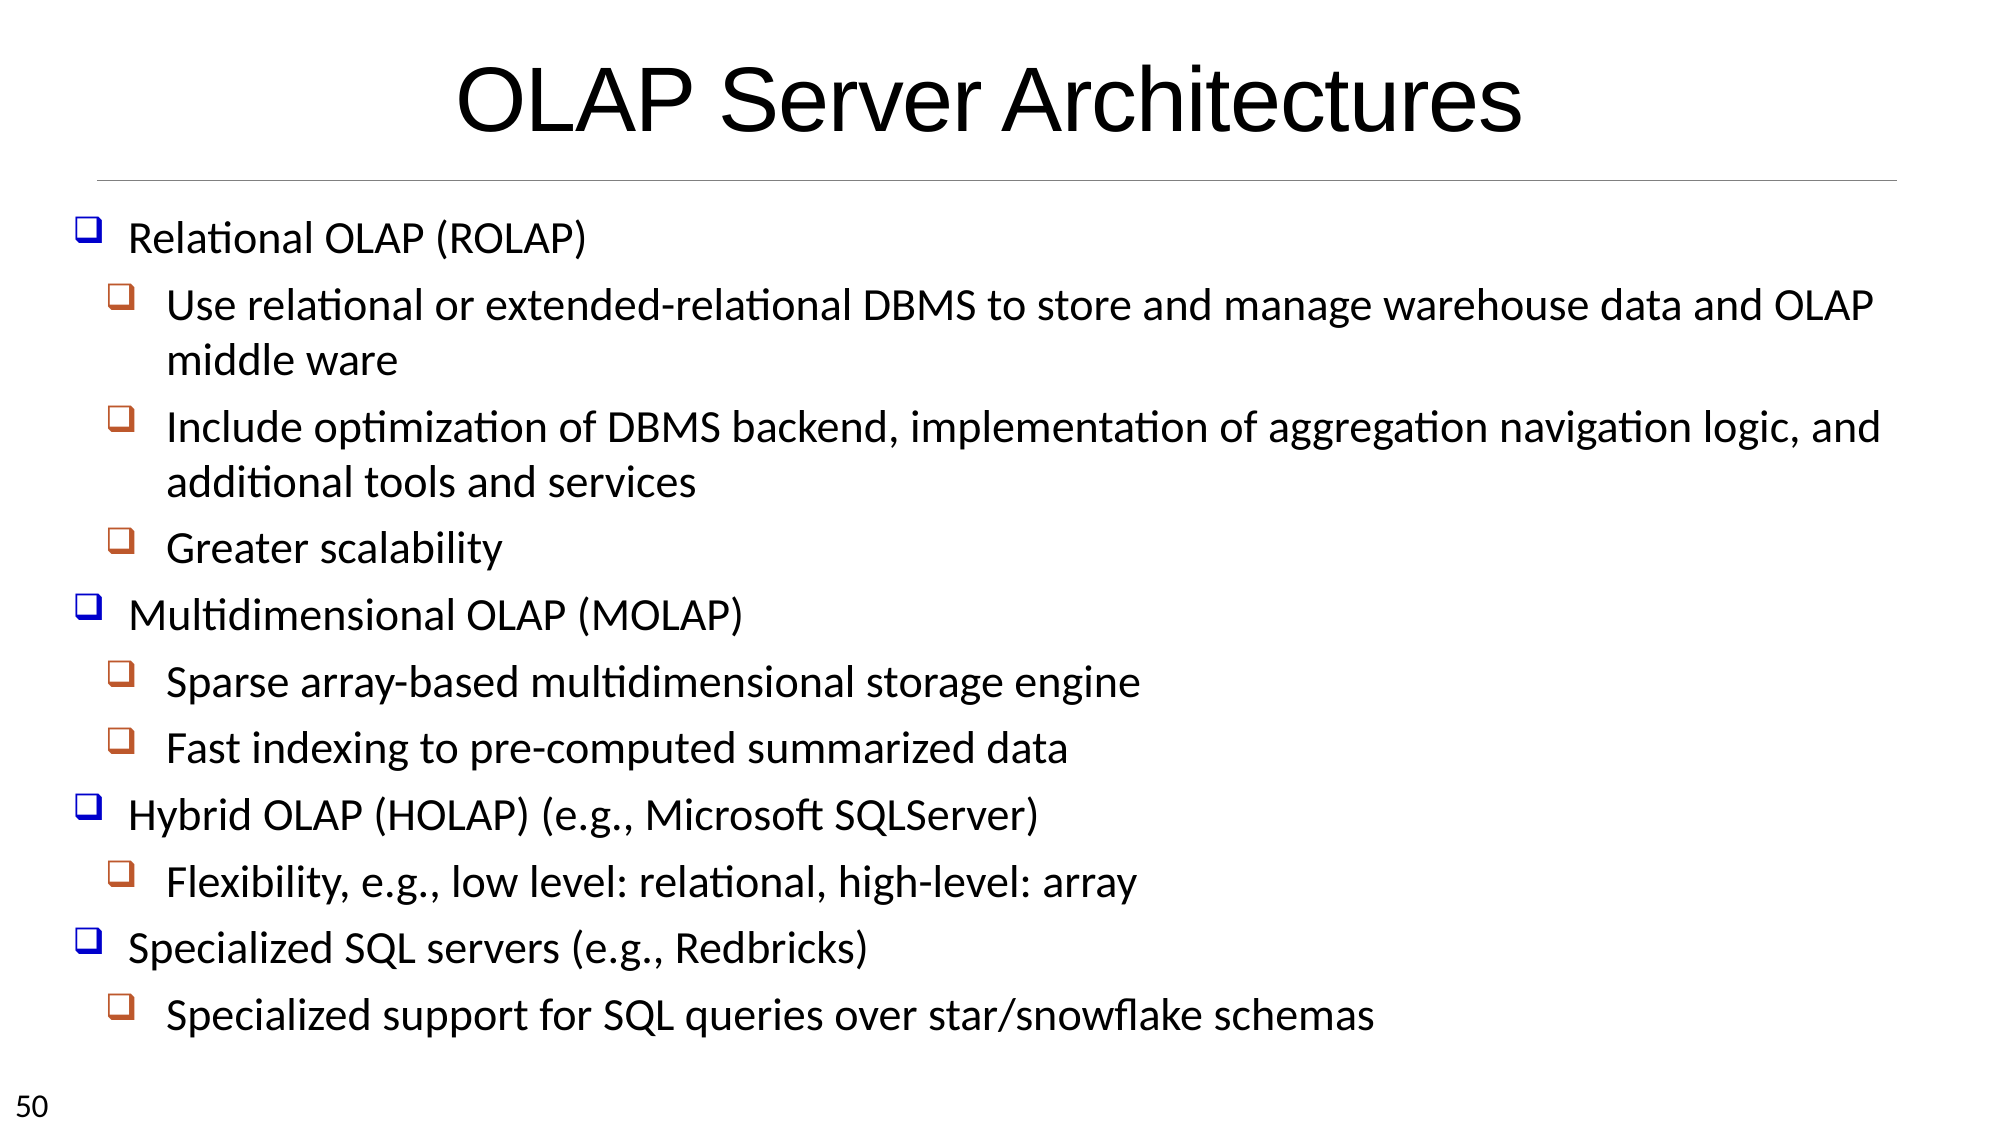

# OLAP Server Architectures
Relational OLAP (ROLAP)
Use relational or extended-relational DBMS to store and manage warehouse data and OLAP middle ware
Include optimization of DBMS backend, implementation of aggregation navigation logic, and additional tools and services
Greater scalability
Multidimensional OLAP (MOLAP)
Sparse array-based multidimensional storage engine
Fast indexing to pre-computed summarized data
Hybrid OLAP (HOLAP) (e.g., Microsoft SQLServer)
Flexibility, e.g., low level: relational, high-level: array
Specialized SQL servers (e.g., Redbricks)
Specialized support for SQL queries over star/snowflake schemas